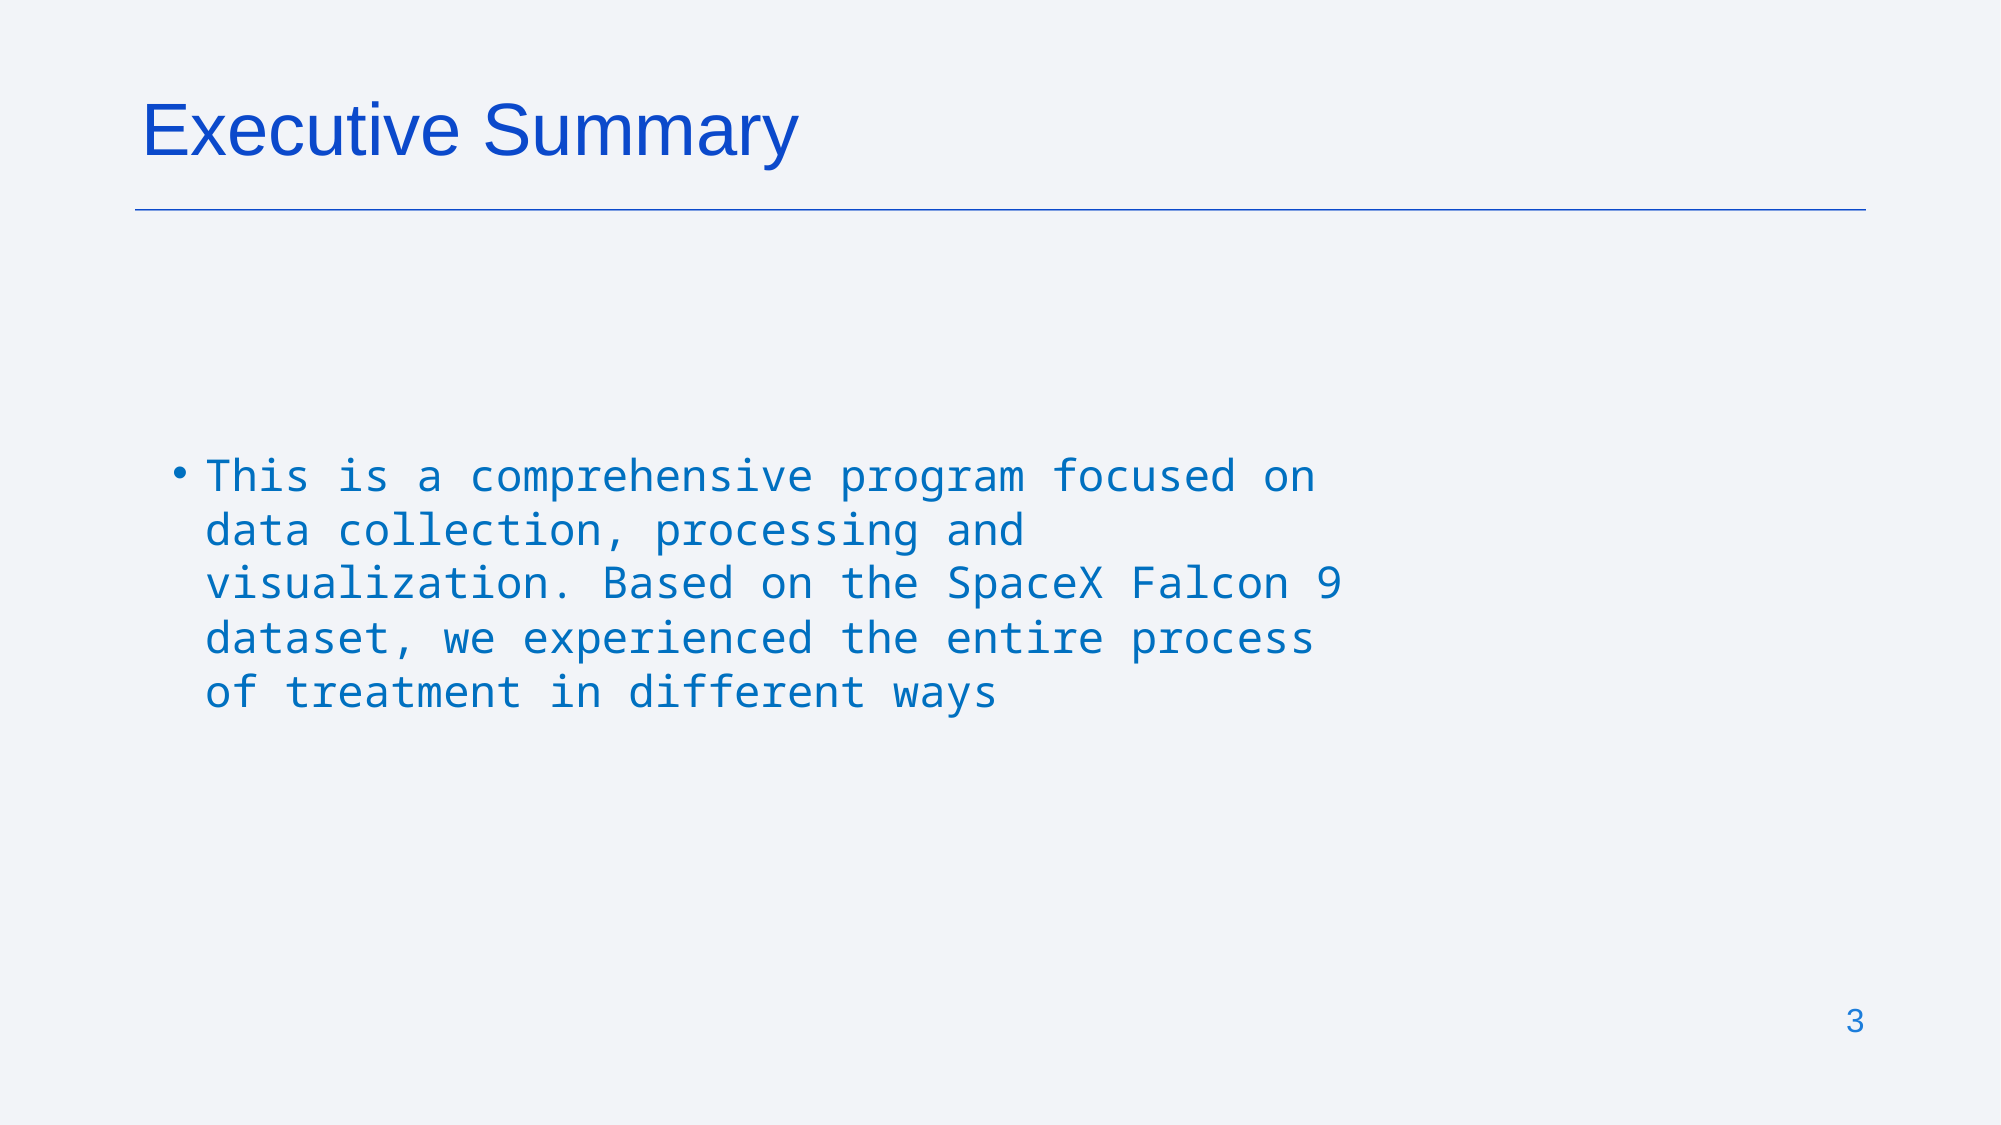

Executive Summary
This is a comprehensive program focused on data collection, processing and visualization. Based on the SpaceX Falcon 9 dataset, we experienced the entire process of treatment in different ways
3